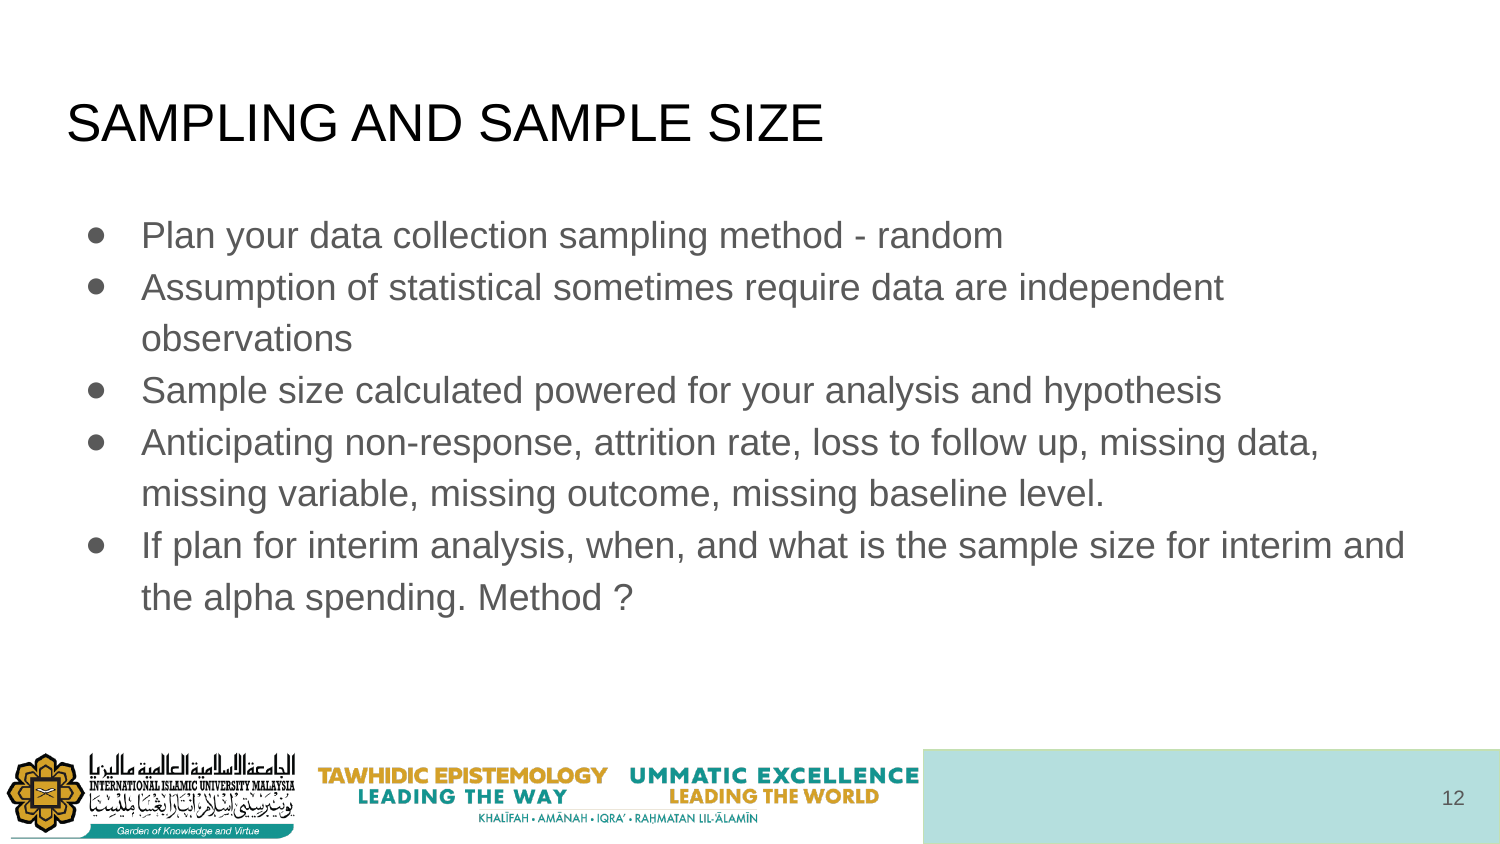

# SAMPLING AND SAMPLE SIZE
Plan your data collection sampling method - random
Assumption of statistical sometimes require data are independent observations
Sample size calculated powered for your analysis and hypothesis
Anticipating non-response, attrition rate, loss to follow up, missing data, missing variable, missing outcome, missing baseline level.
If plan for interim analysis, when, and what is the sample size for interim and the alpha spending. Method ?
12